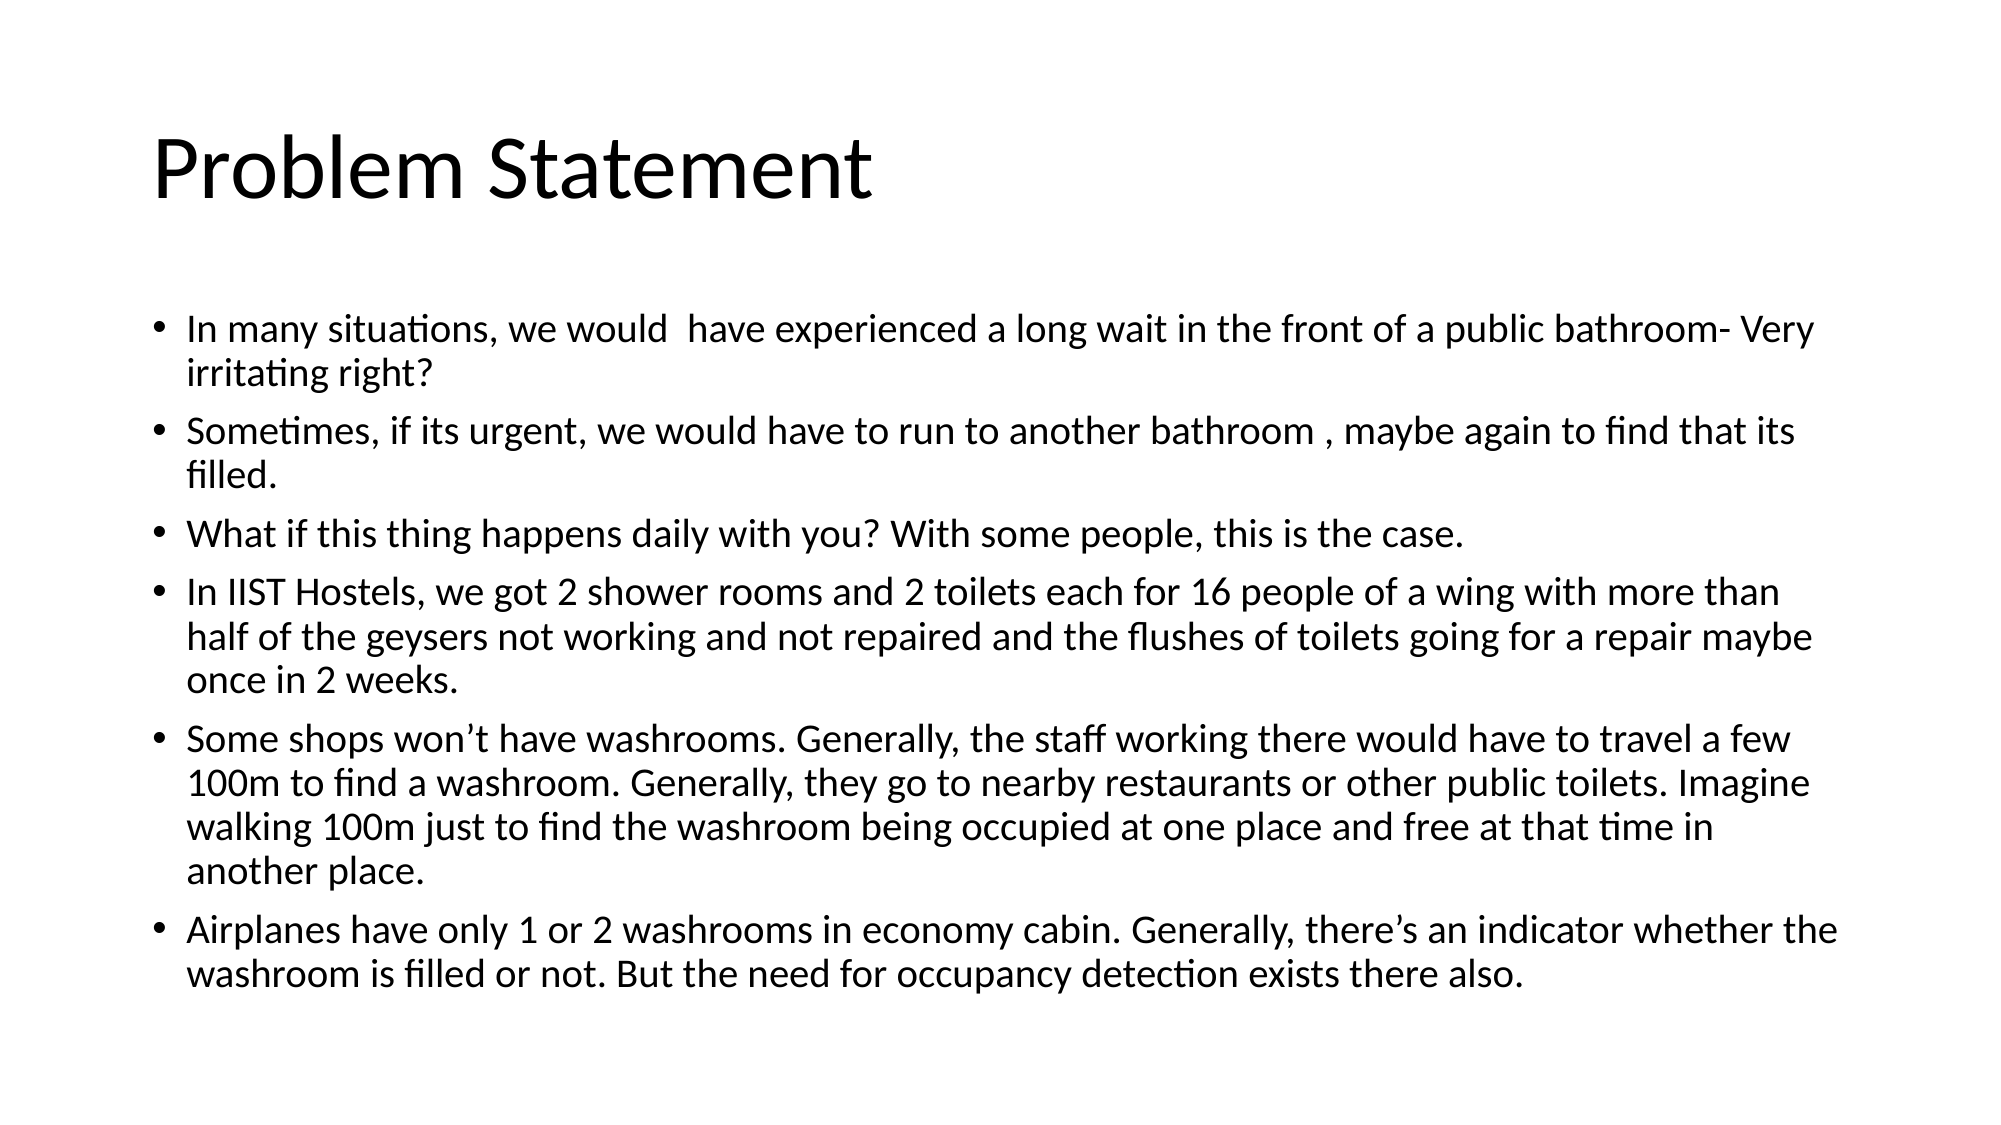

# Problem Statement
In many situations, we would  have experienced a long wait in the front of a public bathroom- Very irritating right?
Sometimes, if its urgent, we would have to run to another bathroom , maybe again to find that its filled.
What if this thing happens daily with you? With some people, this is the case.
In IIST Hostels, we got 2 shower rooms and 2 toilets each for 16 people of a wing with more than half of the geysers not working and not repaired and the flushes of toilets going for a repair maybe once in 2 weeks.
Some shops won’t have washrooms. Generally, the staff working there would have to travel a few 100m to find a washroom. Generally, they go to nearby restaurants or other public toilets. Imagine walking 100m just to find the washroom being occupied at one place and free at that time in another place.
Airplanes have only 1 or 2 washrooms in economy cabin. Generally, there’s an indicator whether the washroom is filled or not. But the need for occupancy detection exists there also.